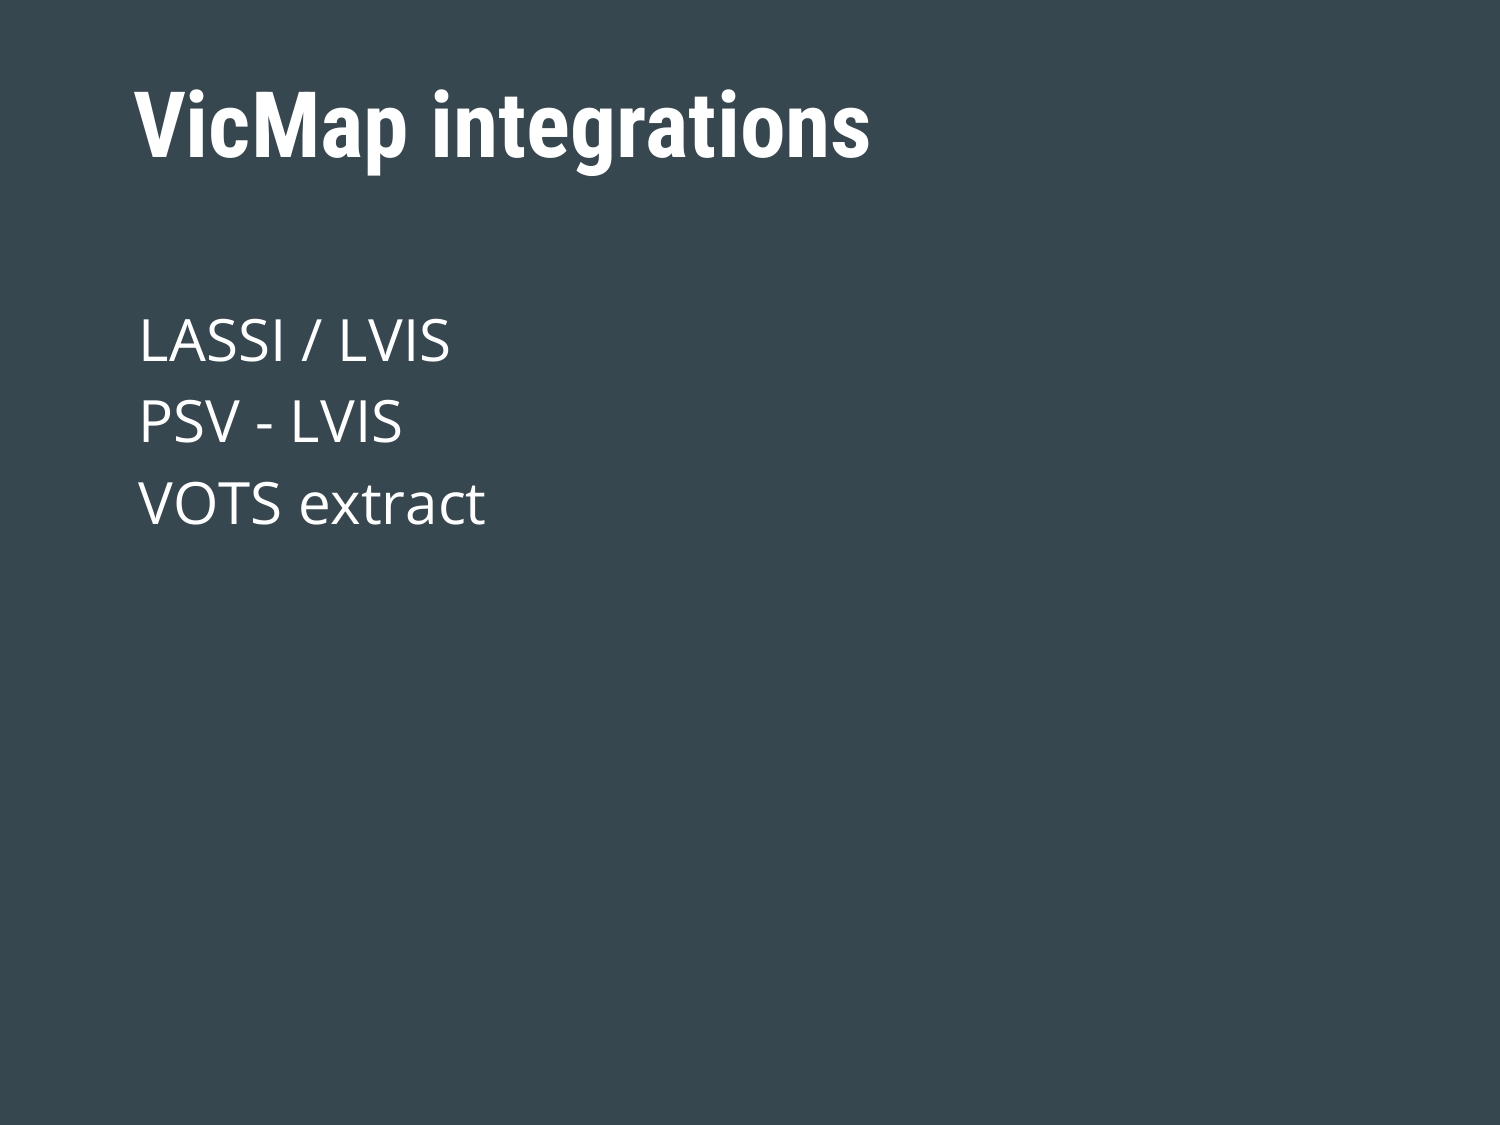

# VicMap integrations
LASSI / LVIS
PSV - LVIS
VOTS extract